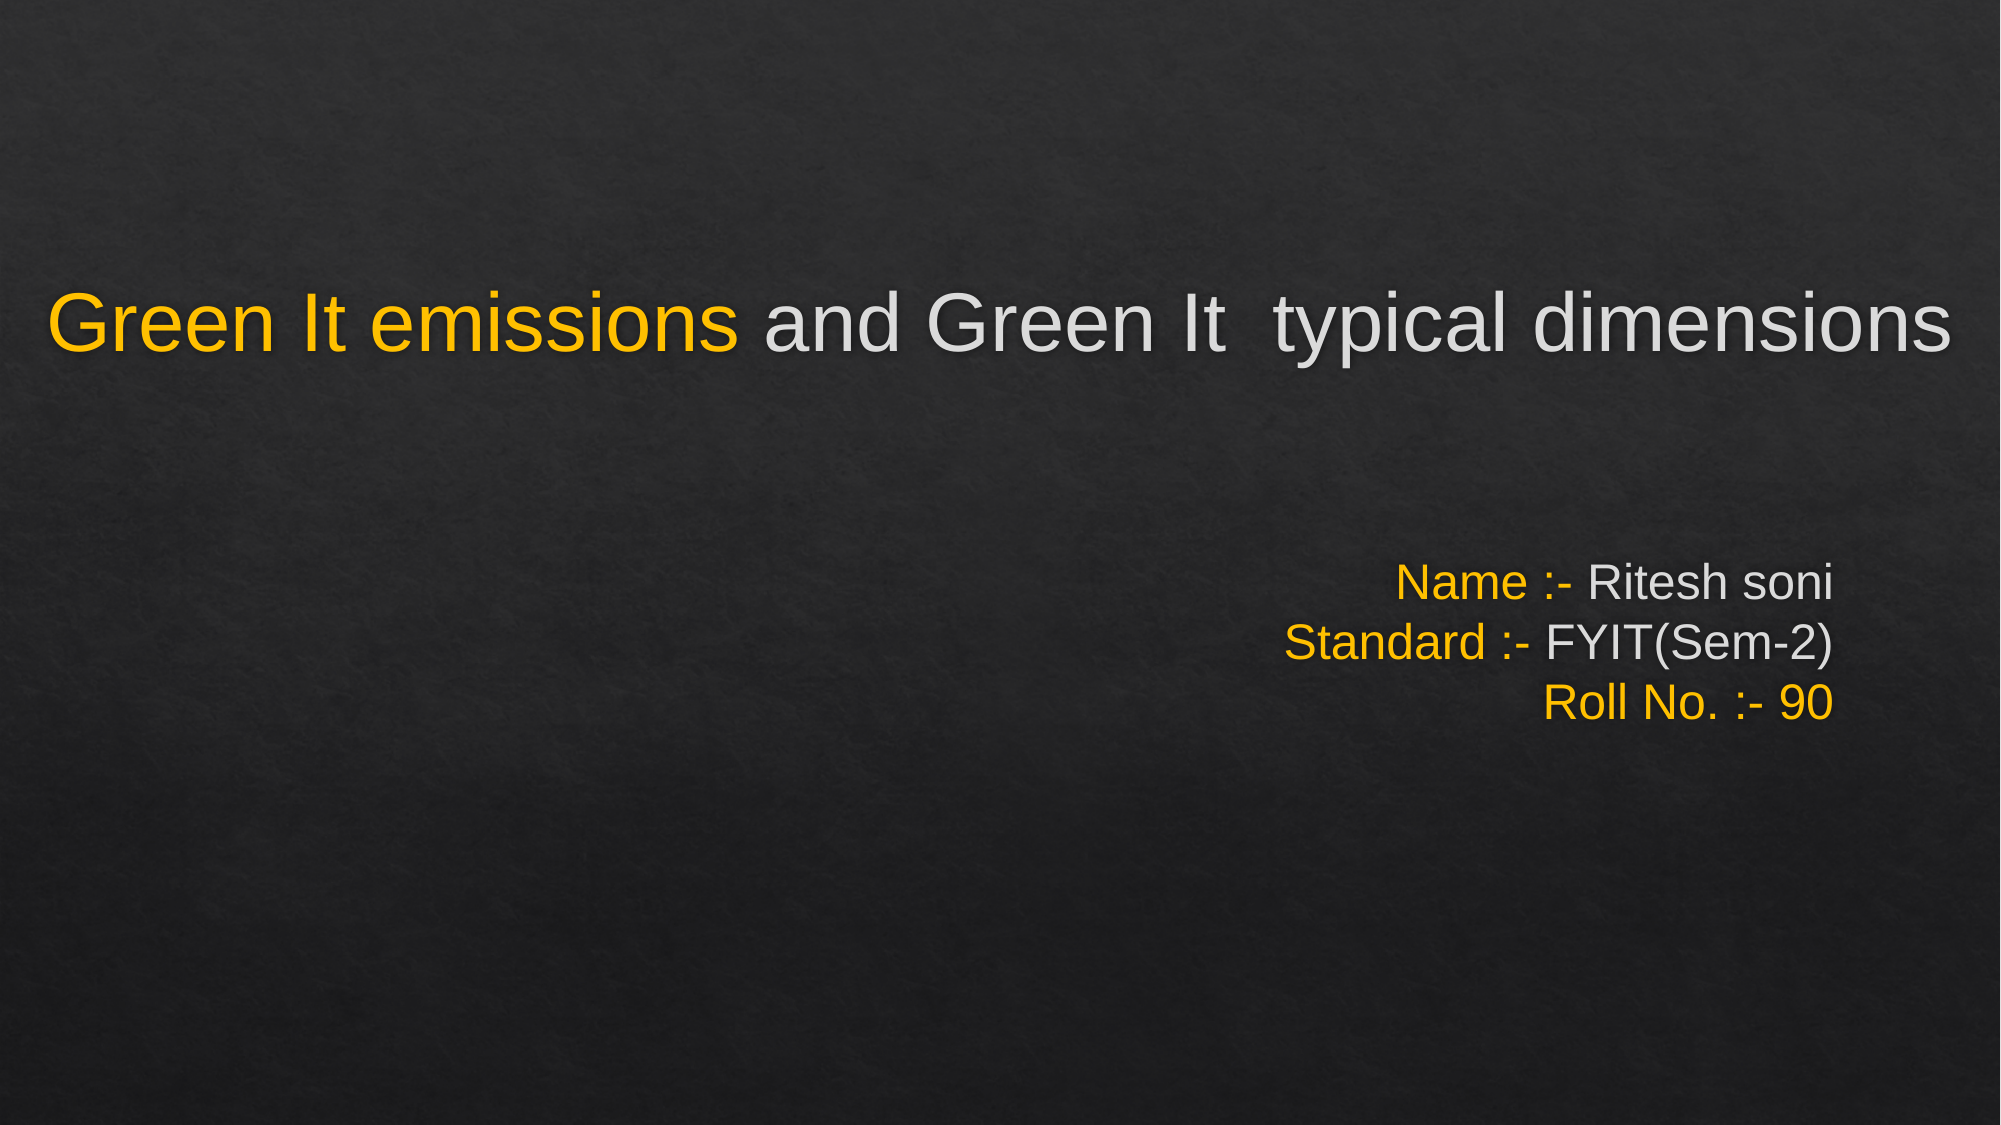

# Green It emissions and Green It  typical dimensions
Name :- Ritesh soni
                                     Standard :- FYIT(Sem-2)
                                     Roll No. :- 90